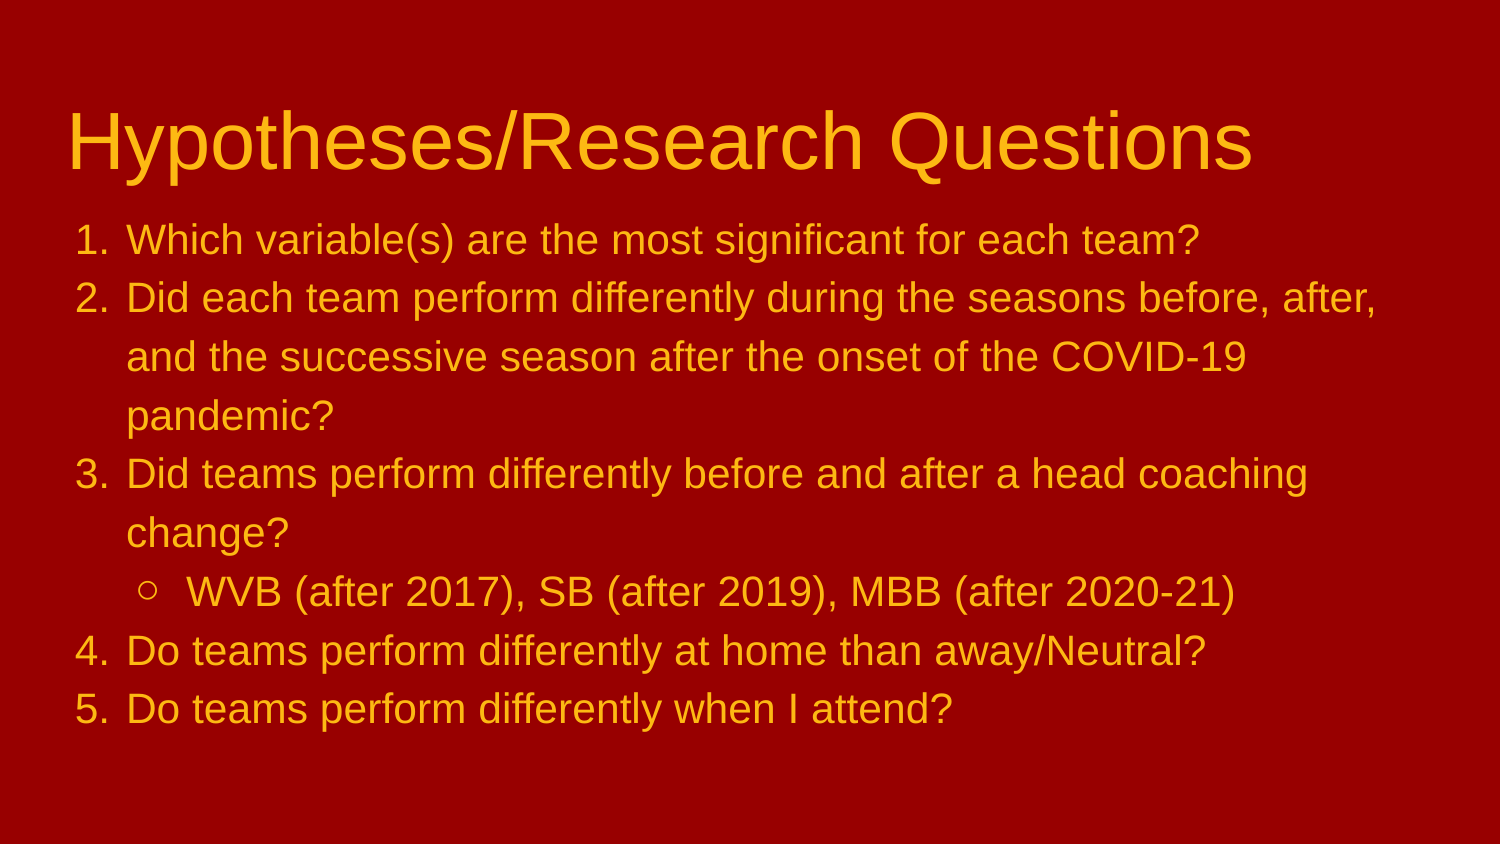

# Hypotheses/Research Questions
Which variable(s) are the most significant for each team?
Did each team perform differently during the seasons before, after, and the successive season after the onset of the COVID-19 pandemic?
Did teams perform differently before and after a head coaching change?
WVB (after 2017), SB (after 2019), MBB (after 2020-21)
Do teams perform differently at home than away/Neutral?
Do teams perform differently when I attend?